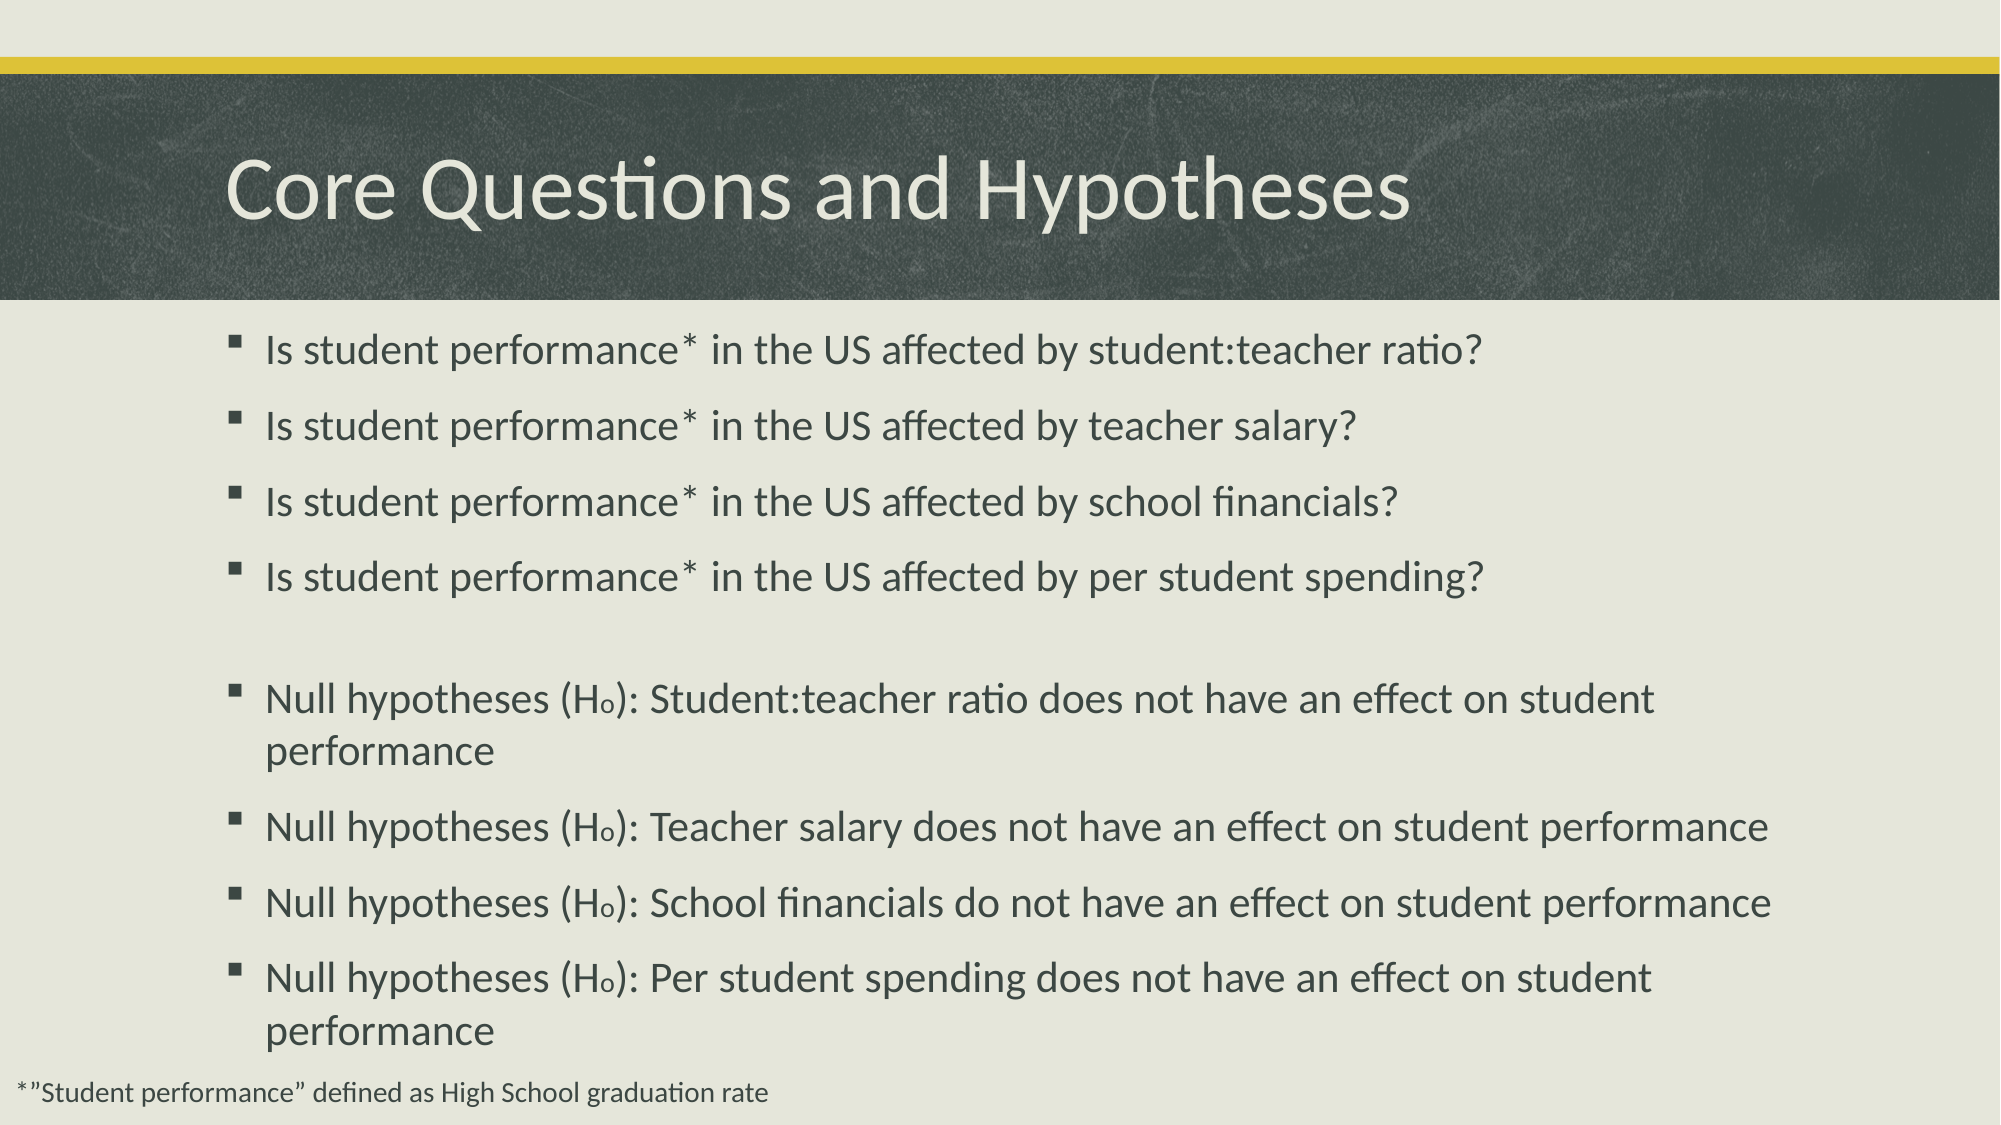

# Core Questions and Hypotheses
Is student performance* in the US affected by student:teacher ratio?
Is student performance* in the US affected by teacher salary?
Is student performance* in the US affected by school financials?
Is student performance* in the US affected by per student spending?

Null hypotheses (Ho): Student:teacher ratio does not have an effect on student performance
Null hypotheses (Ho): Teacher salary does not have an effect on student performance
Null hypotheses (Ho): School financials do not have an effect on student performance
Null hypotheses (Ho): Per student spending does not have an effect on student performance
*”Student performance” defined as High School graduation rate